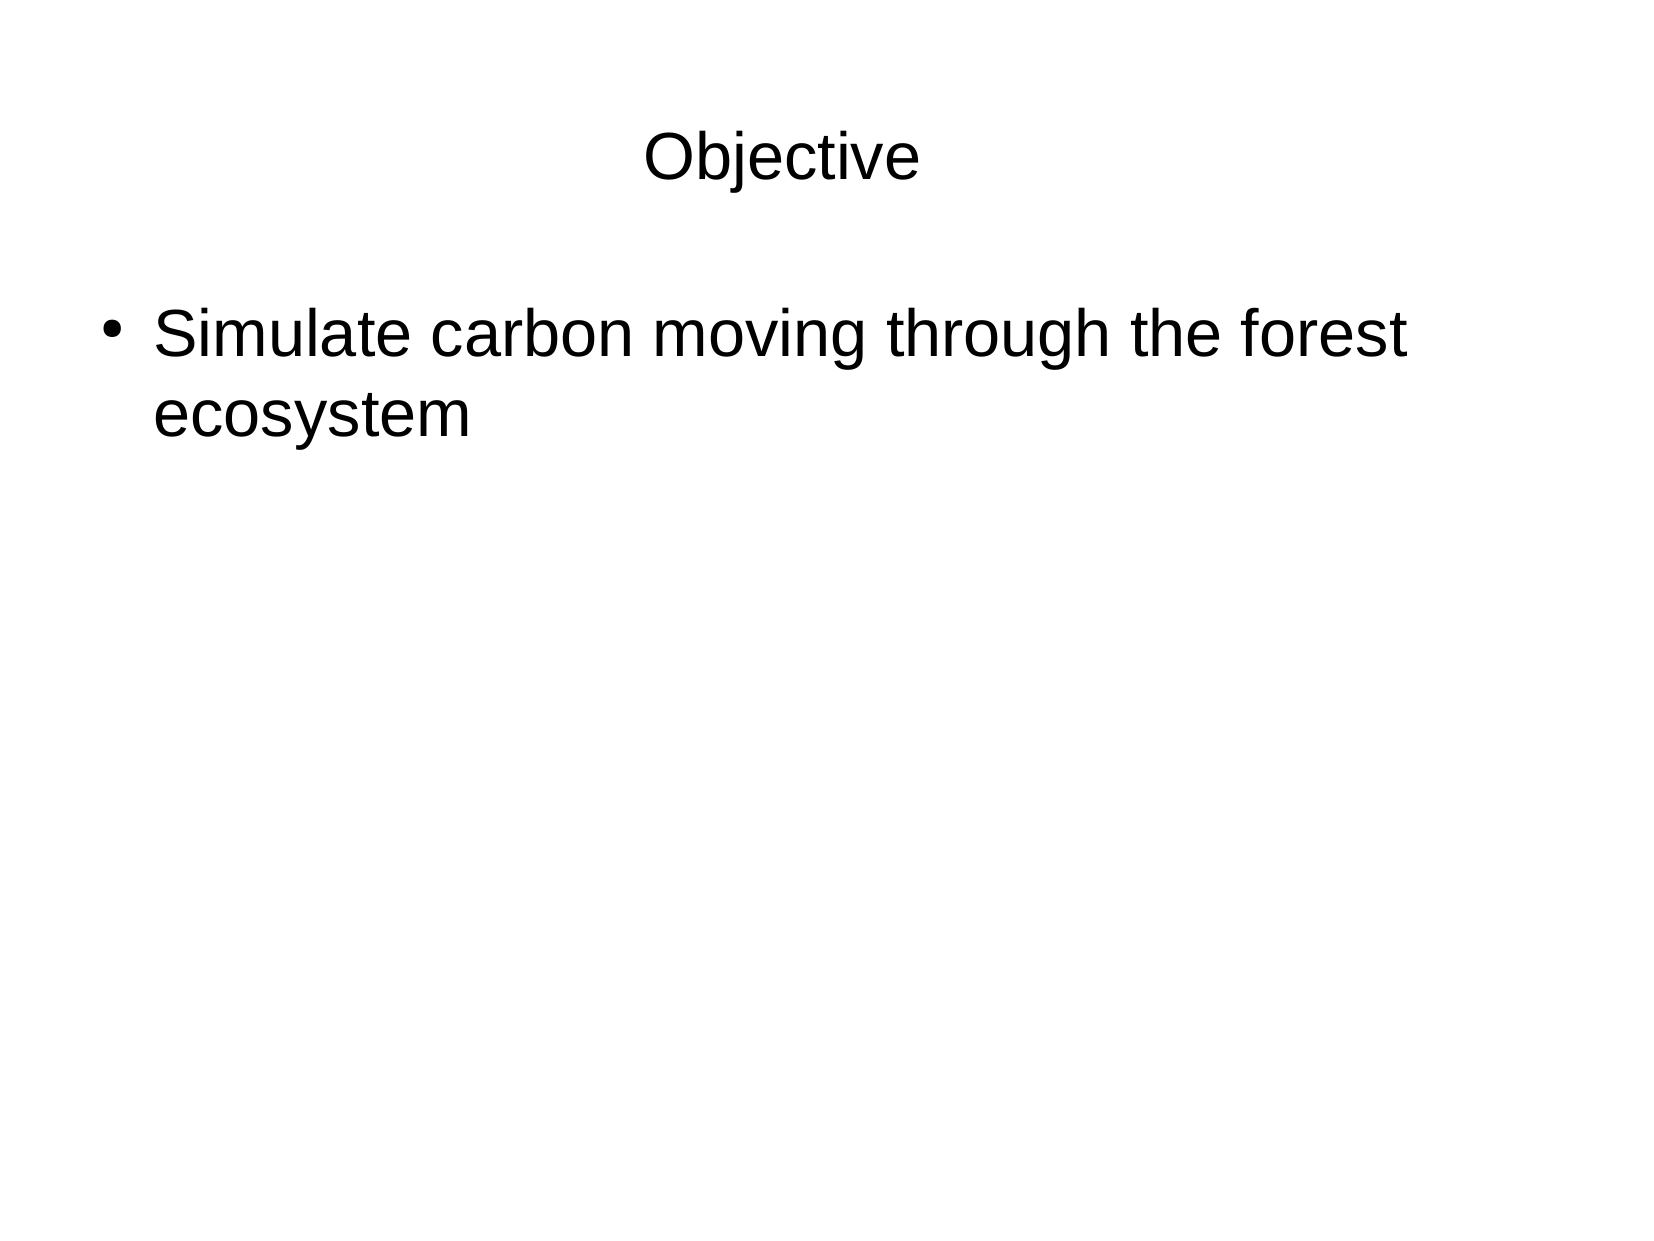

Objective
Simulate carbon moving through the forest ecosystem